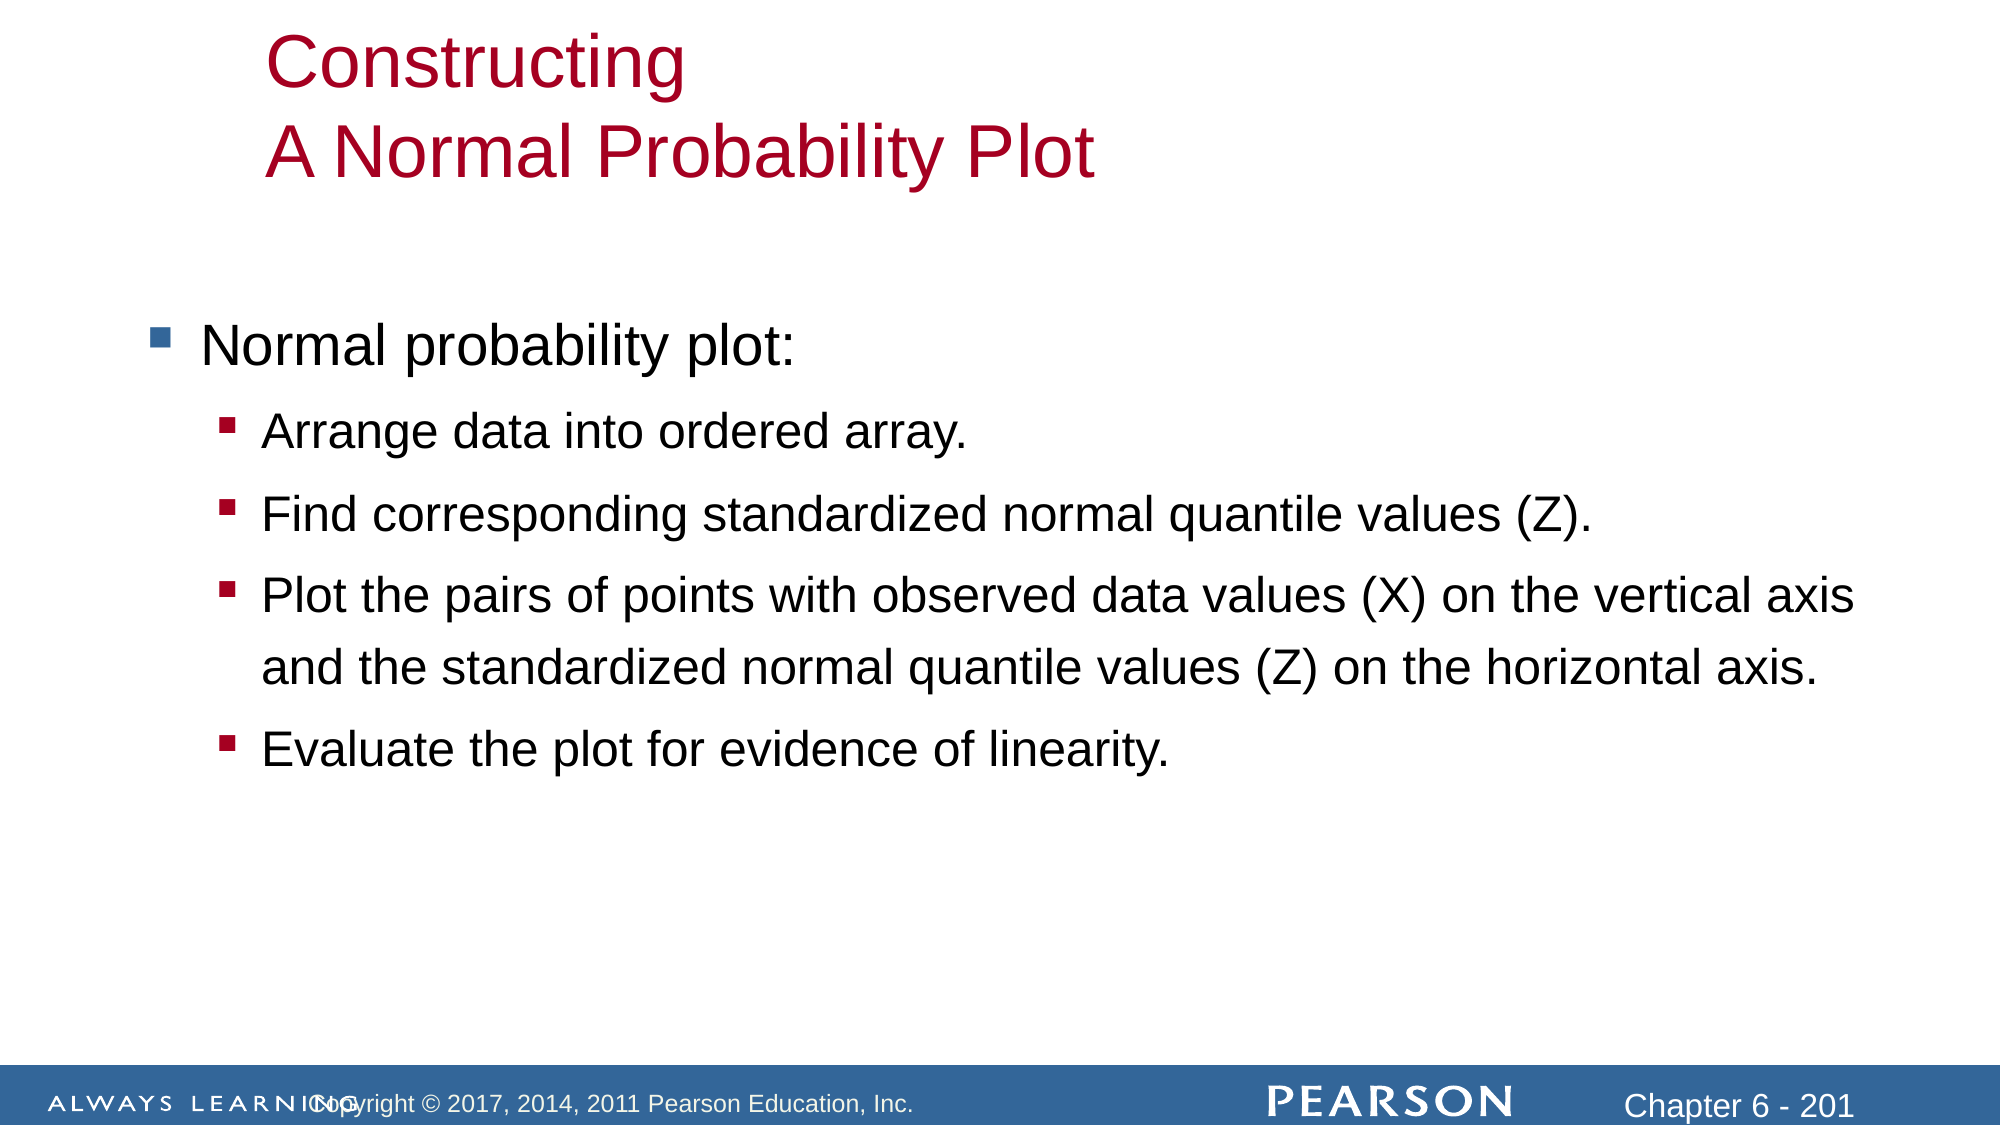

Constructing
A Normal Probability Plot
Normal probability plot:
Arrange data into ordered array.
Find corresponding standardized normal quantile values (Z).
Plot the pairs of points with observed data values (X) on the vertical axis and the standardized normal quantile values (Z) on the horizontal axis.
Evaluate the plot for evidence of linearity.